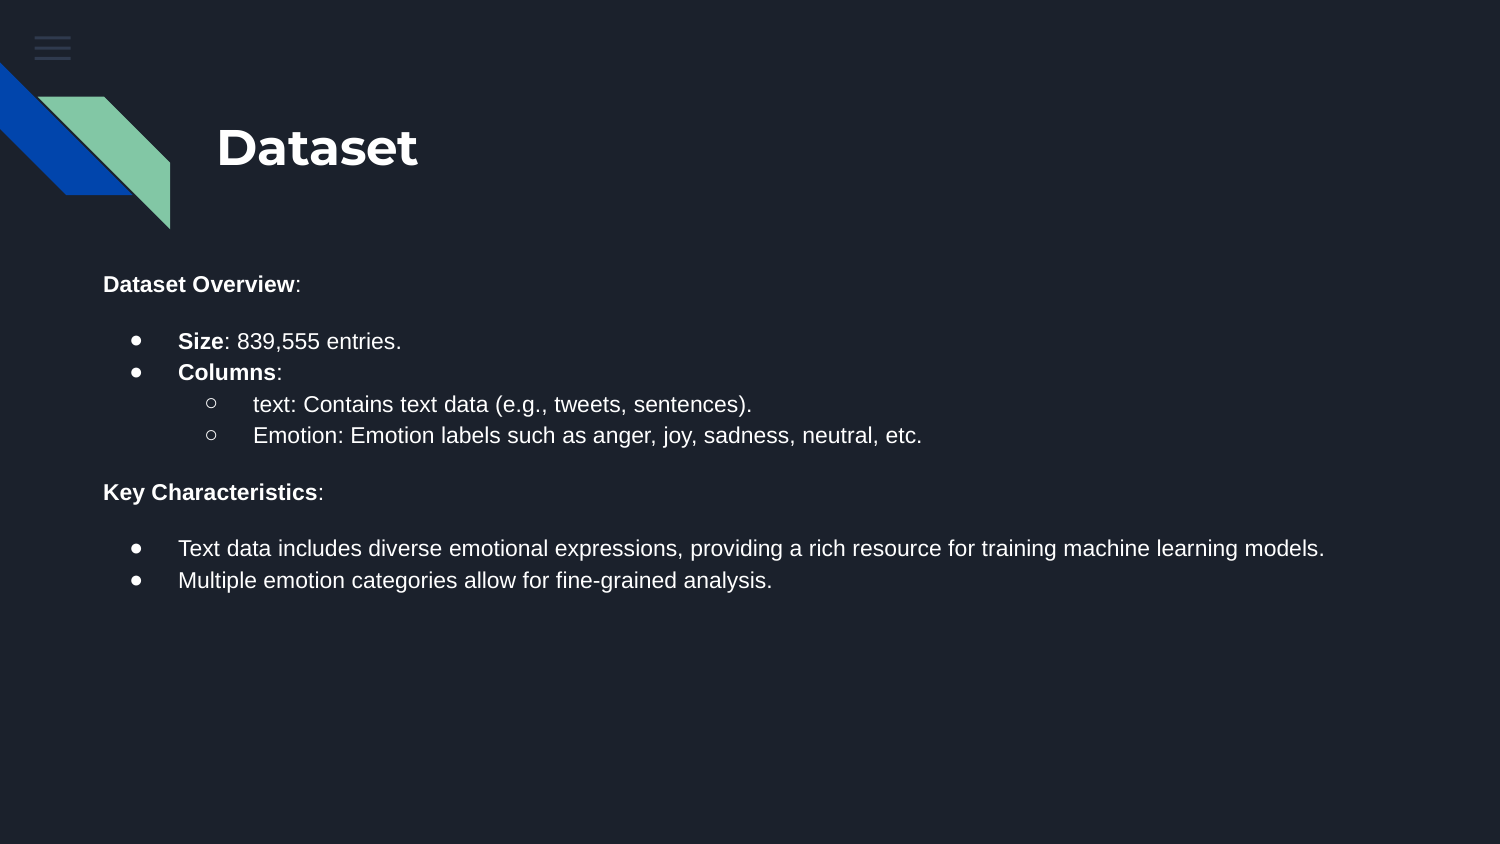

# Dataset
Dataset Overview:
Size: 839,555 entries.
Columns:
text: Contains text data (e.g., tweets, sentences).
Emotion: Emotion labels such as anger, joy, sadness, neutral, etc.
Key Characteristics:
Text data includes diverse emotional expressions, providing a rich resource for training machine learning models.
Multiple emotion categories allow for fine-grained analysis.